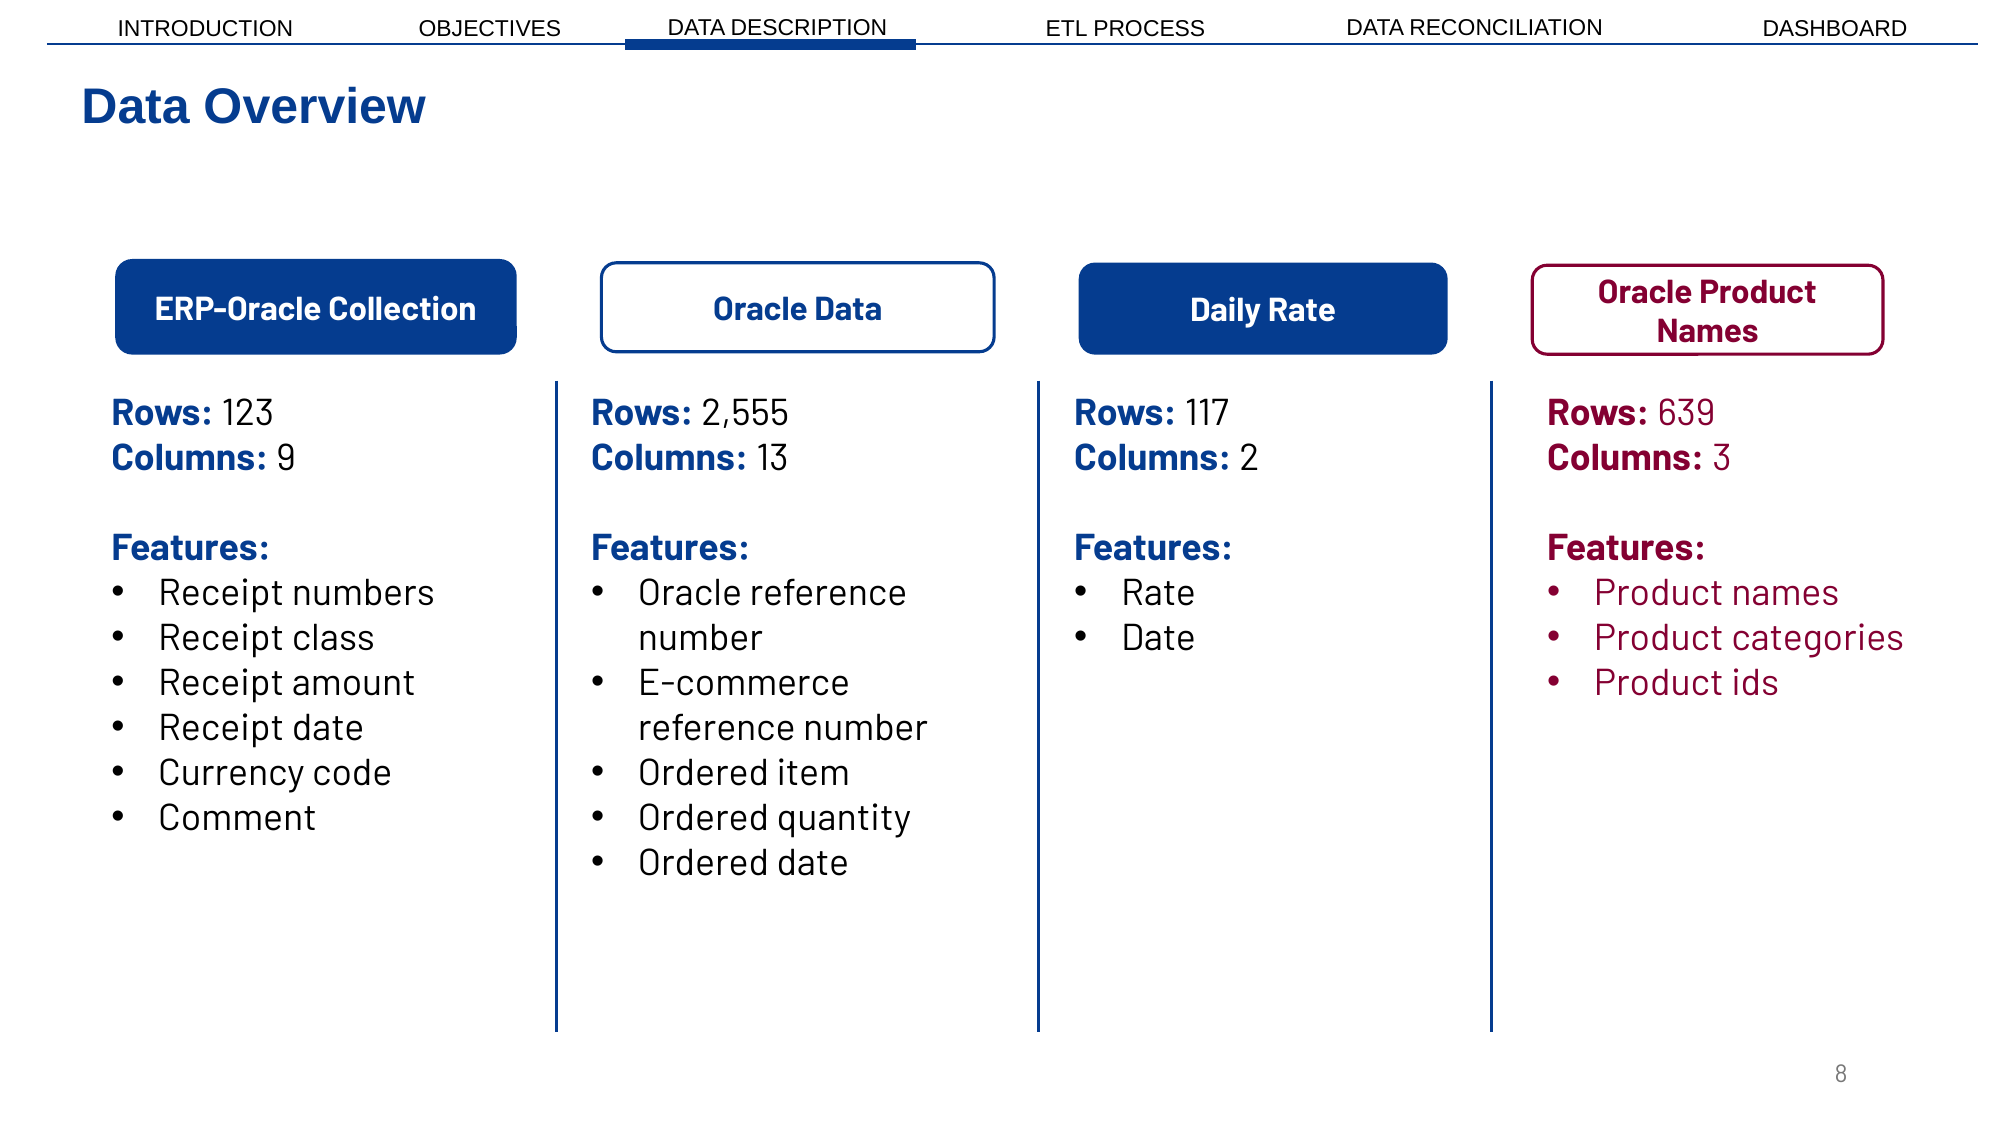

DATA RECONCILIATION
DATA DESCRIPTION
INTRODUCTION
OBJECTIVES
ETL PROCESS
DASHBOARD

# Data Overview
ERP-Oracle Collection
Oracle Data
Daily Rate
Oracle Product Names
Rows: 2,555
Columns: 13

Features:
Oracle reference number
E-commerce reference number
Ordered item
Ordered quantity
Ordered date
Rows: 123
Columns: 9

Features:
Receipt numbers
Receipt class
Receipt amount
Receipt date
Currency code
Comment
Rows: 117
Columns: 2

Features:
Rate
Date
Rows: 639
Columns: 3

Features:
Product names
Product categories
Product ids
8